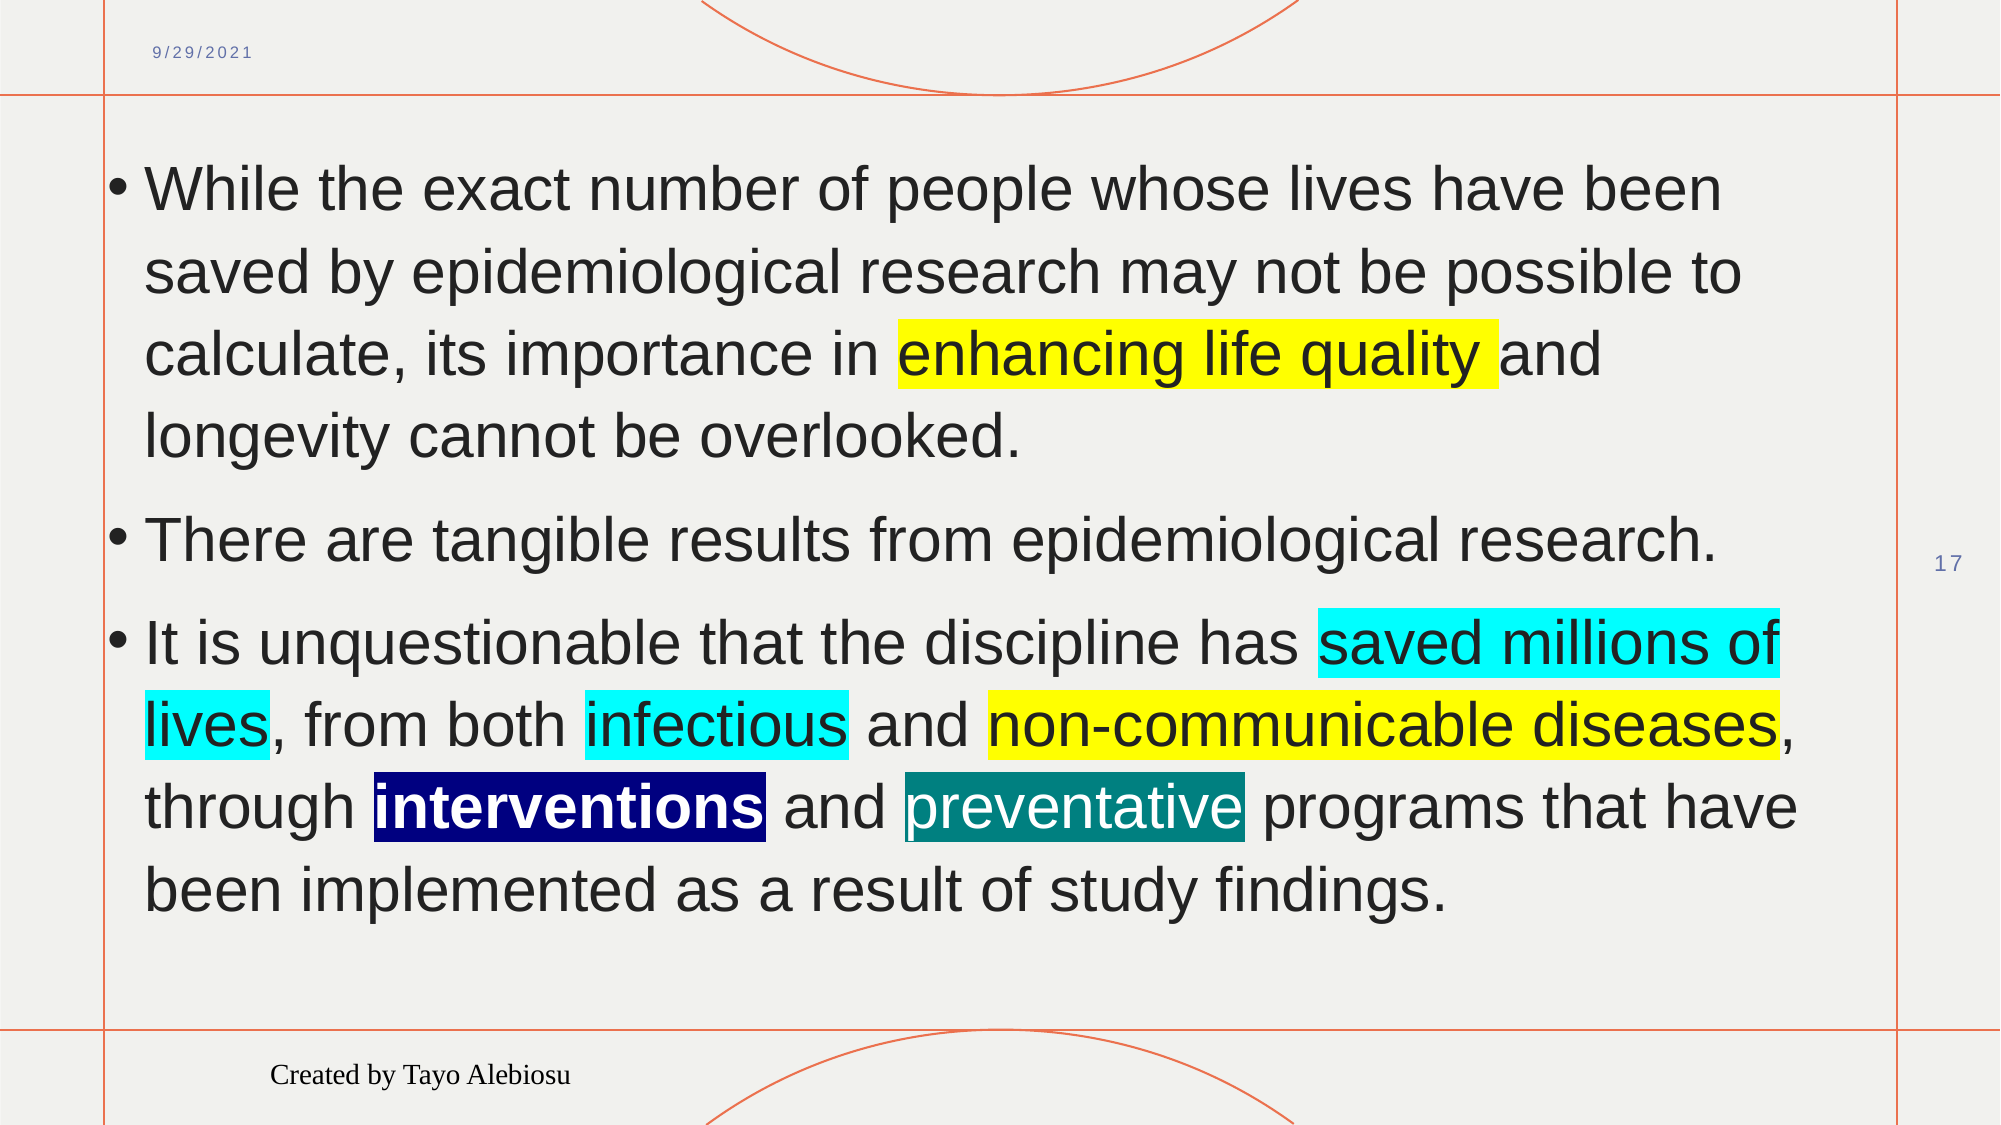

9/29/2021
While the exact number of people whose lives have been saved by epidemiological research may not be possible to calculate, its importance in enhancing life quality and longevity cannot be overlooked.
There are tangible results from epidemiological research.
It is unquestionable that the discipline has saved millions of lives, from both infectious and non-communicable diseases, through interventions and preventative programs that have been implemented as a result of study findings.
17
Created by Tayo Alebiosu